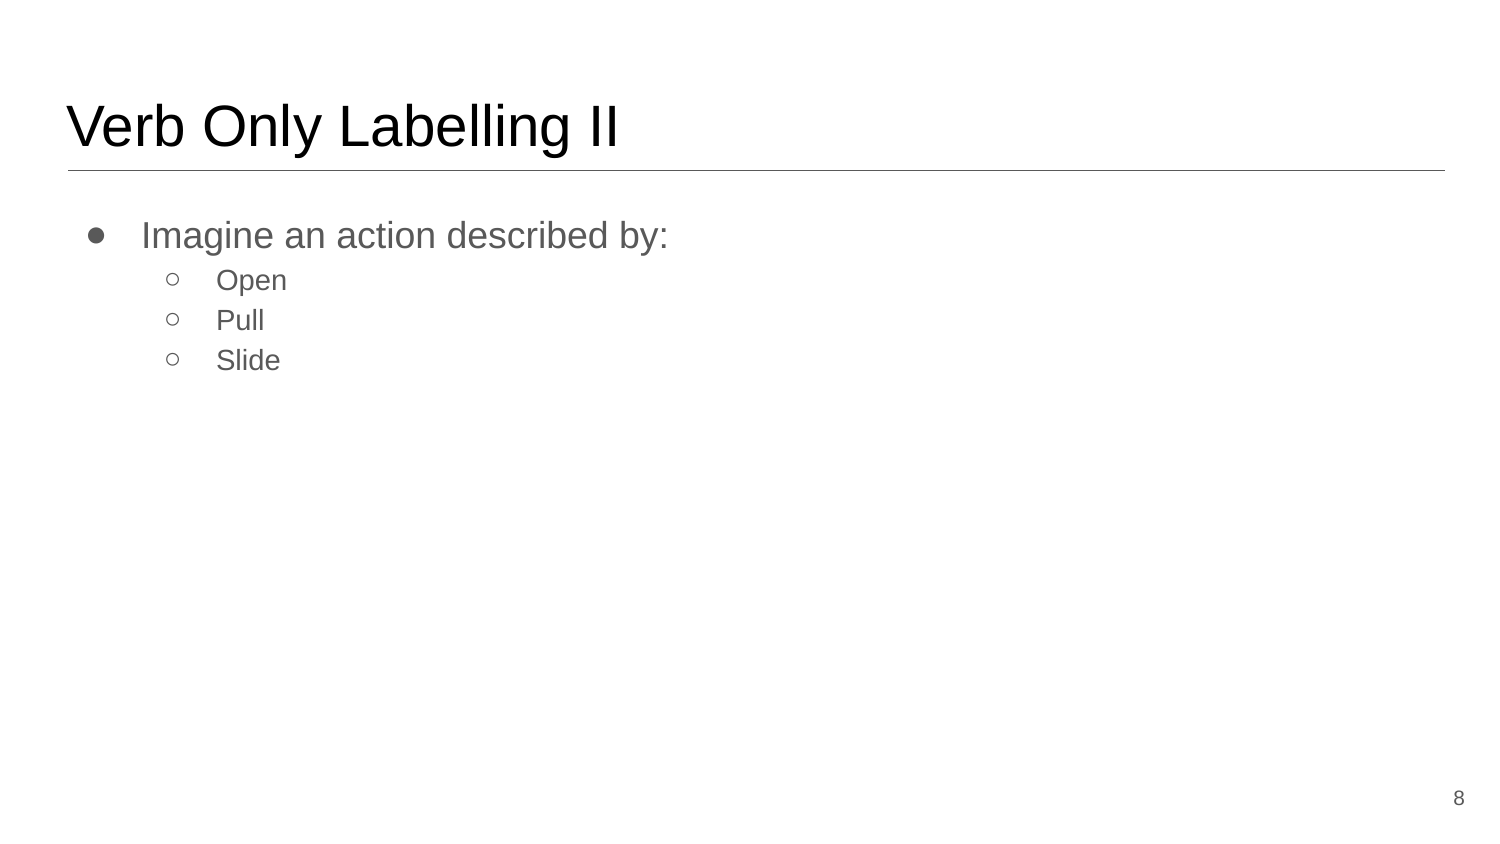

# Verb Only Labelling II
Imagine an action described by:
Open
Pull
Slide
8